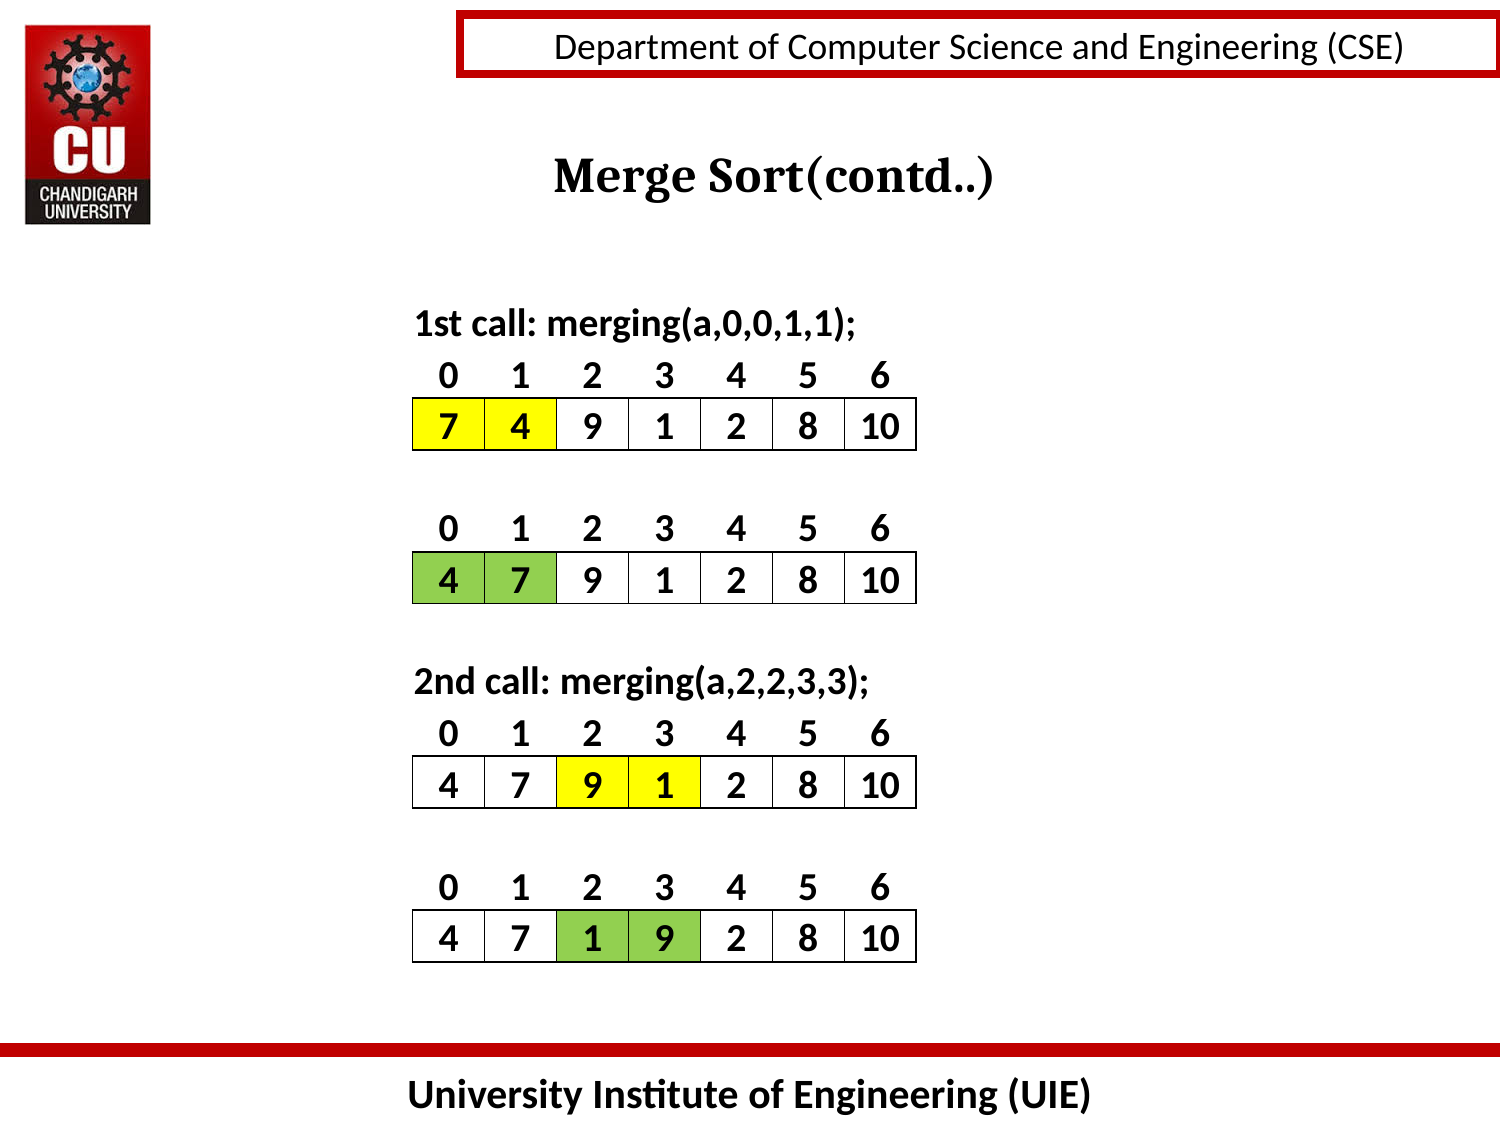

Merge Sort(contd..)
| 1st call: merging(a,0,0,1,1); |  |  |  |  |  |  |
| --- | --- | --- | --- | --- | --- | --- |
| 0 | 1 | 2 | 3 | 4 | 5 | 6 |
| 7 | 4 | 9 | 1 | 2 | 8 | 10 |
|  |  |  |  |  |  |  |
| 0 | 1 | 2 | 3 | 4 | 5 | 6 |
| 4 | 7 | 9 | 1 | 2 | 8 | 10 |
|  |  |  |  |  |  |  |
| 2nd call: merging(a,2,2,3,3); |  |  |  |  |  |  |
| 0 | 1 | 2 | 3 | 4 | 5 | 6 |
| 4 | 7 | 9 | 1 | 2 | 8 | 10 |
|  |  |  |  |  |  |  |
| 0 | 1 | 2 | 3 | 4 | 5 | 6 |
| 4 | 7 | 1 | 9 | 2 | 8 | 10 |